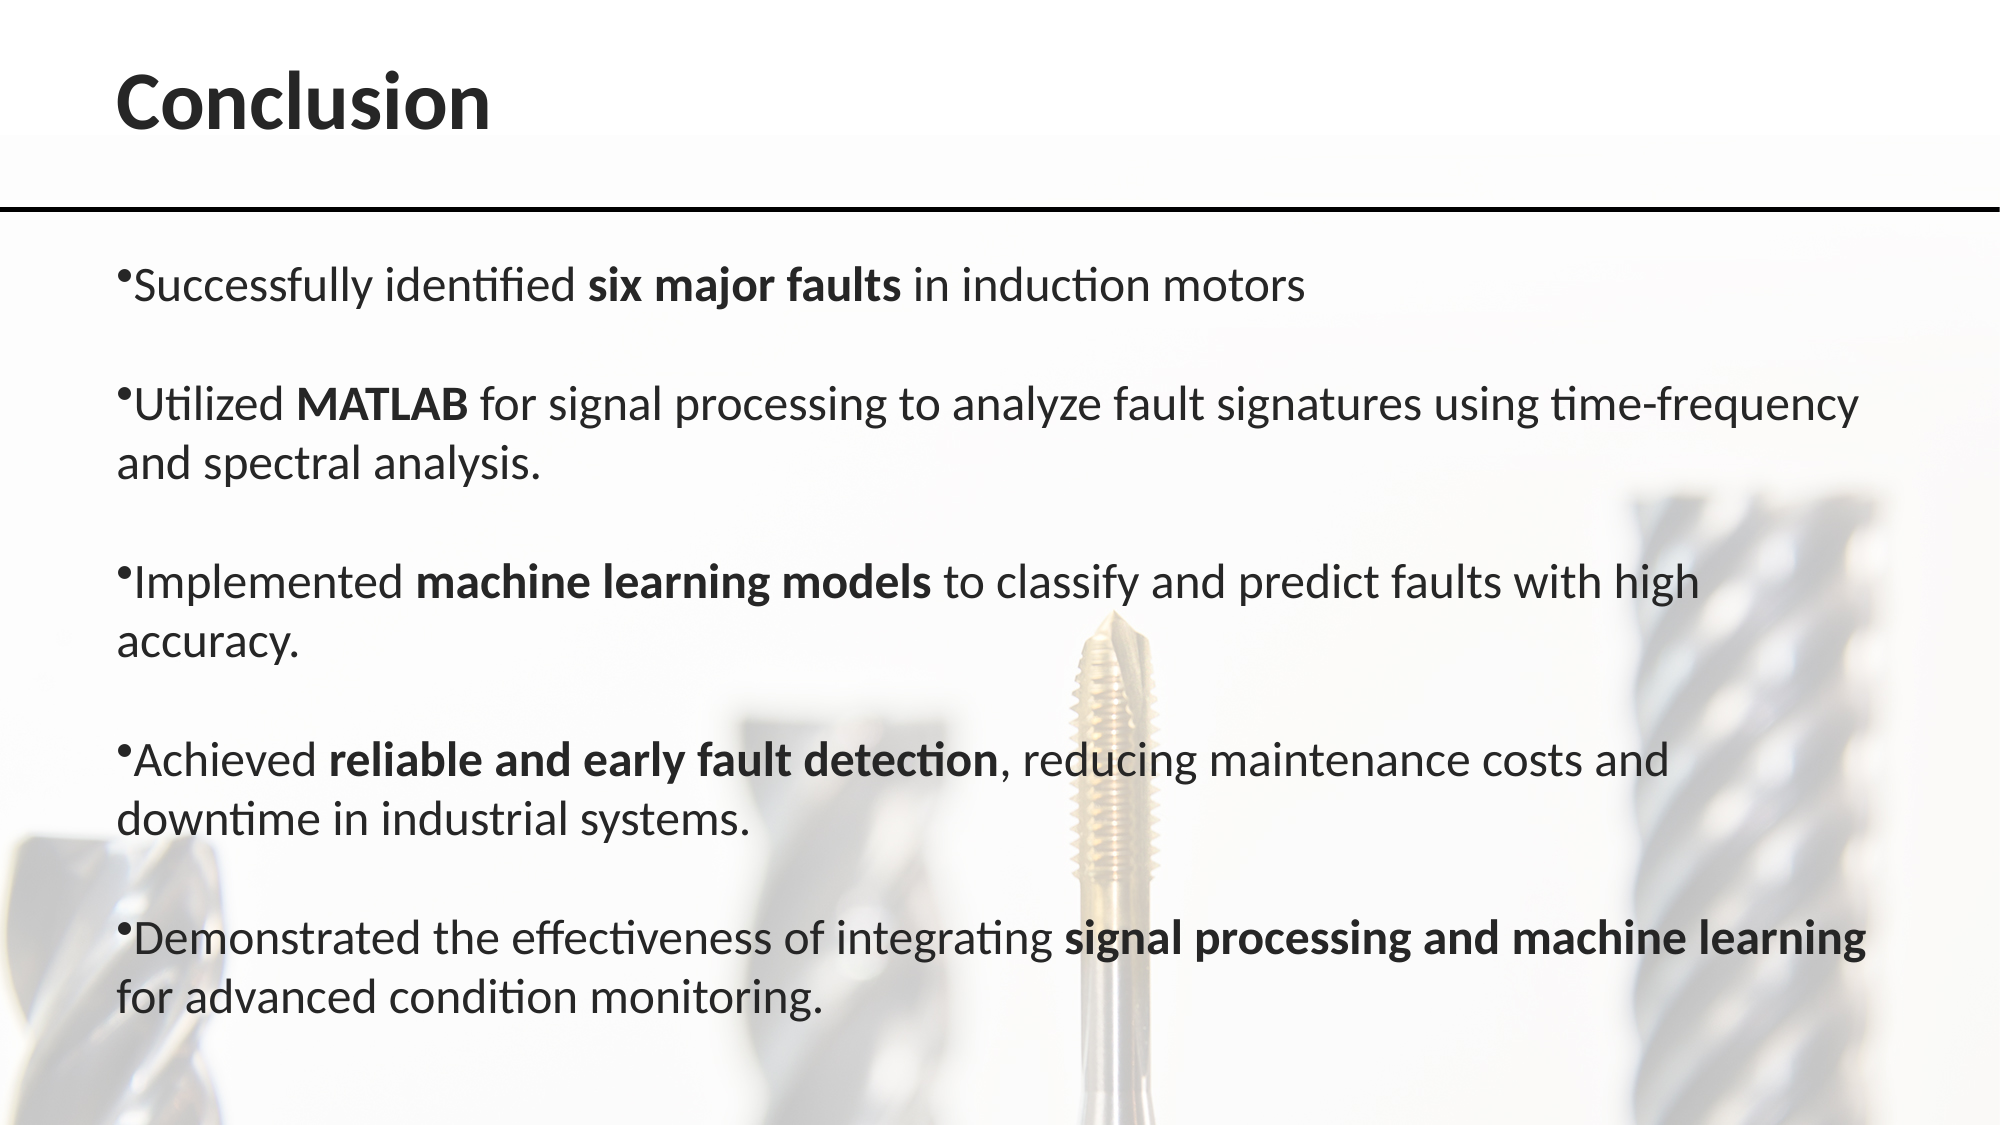

# Conclusion
Successfully identified six major faults in induction motors

Utilized MATLAB for signal processing to analyze fault signatures using time-frequency and spectral analysis.

Implemented machine learning models to classify and predict faults with high accuracy.

Achieved reliable and early fault detection, reducing maintenance costs and downtime in industrial systems.

Demonstrated the effectiveness of integrating signal processing and machine learning for advanced condition monitoring.